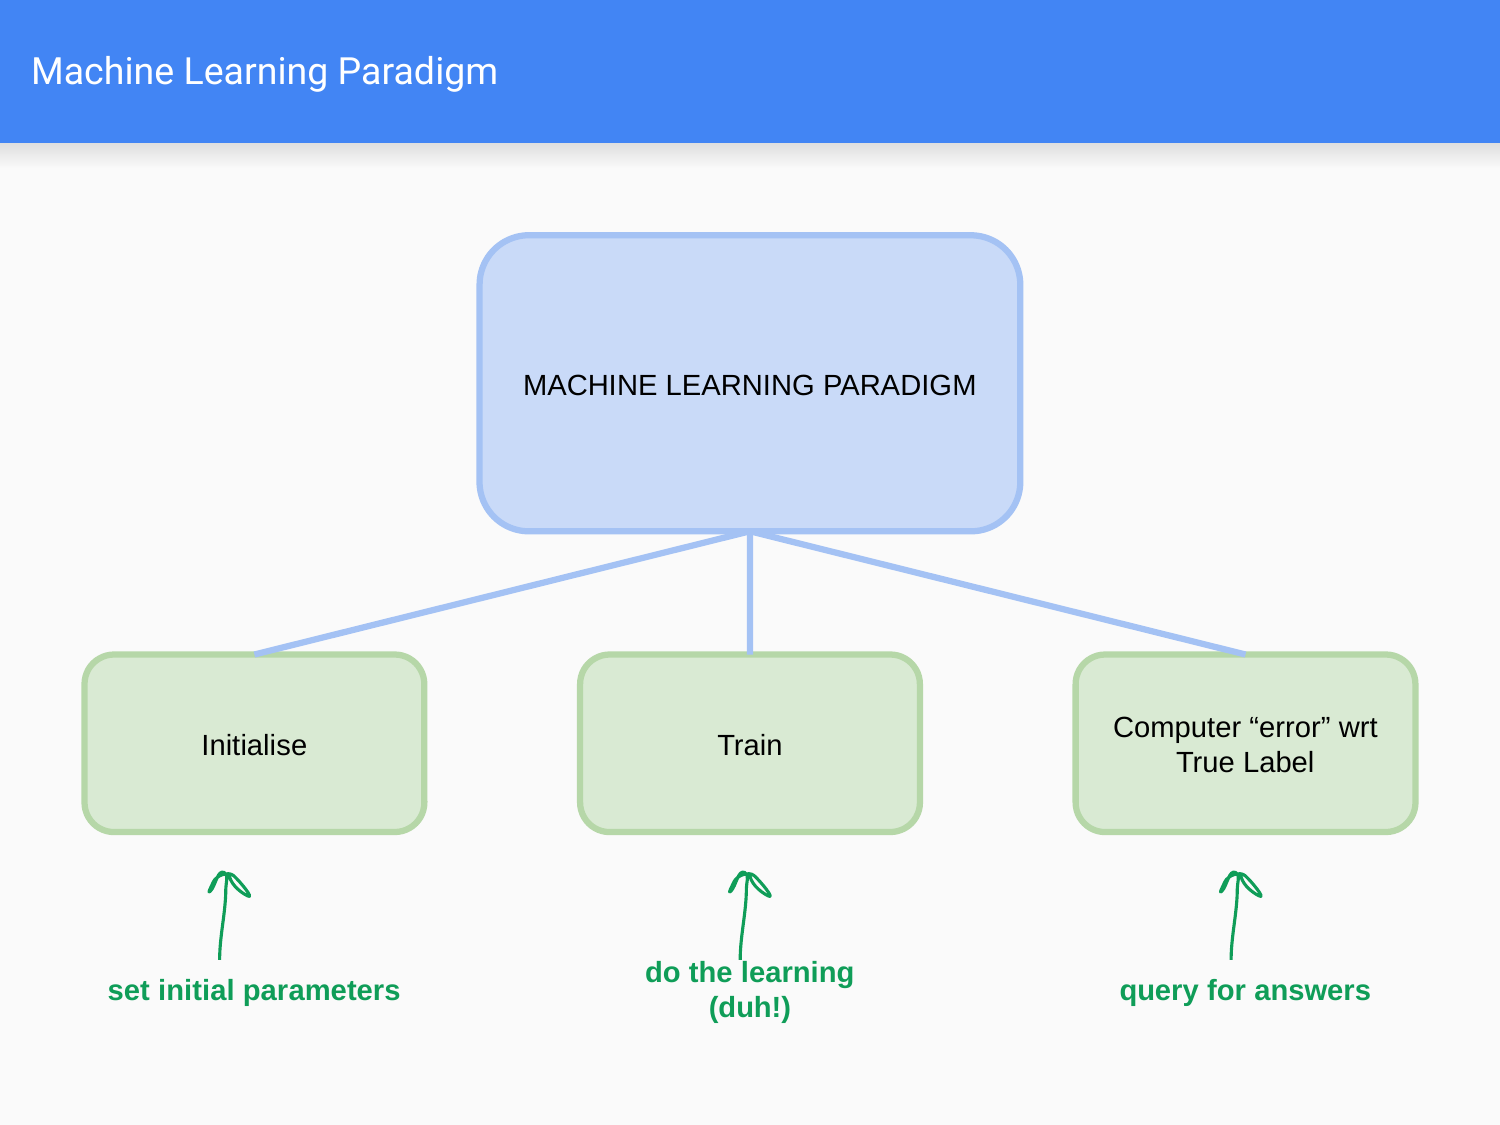

# Machine Learning Paradigm
MACHINE LEARNING PARADIGM
Initialise
Train
Computer “error” wrt True Label

set initial parameters
do the learning
(duh!)
query for answers